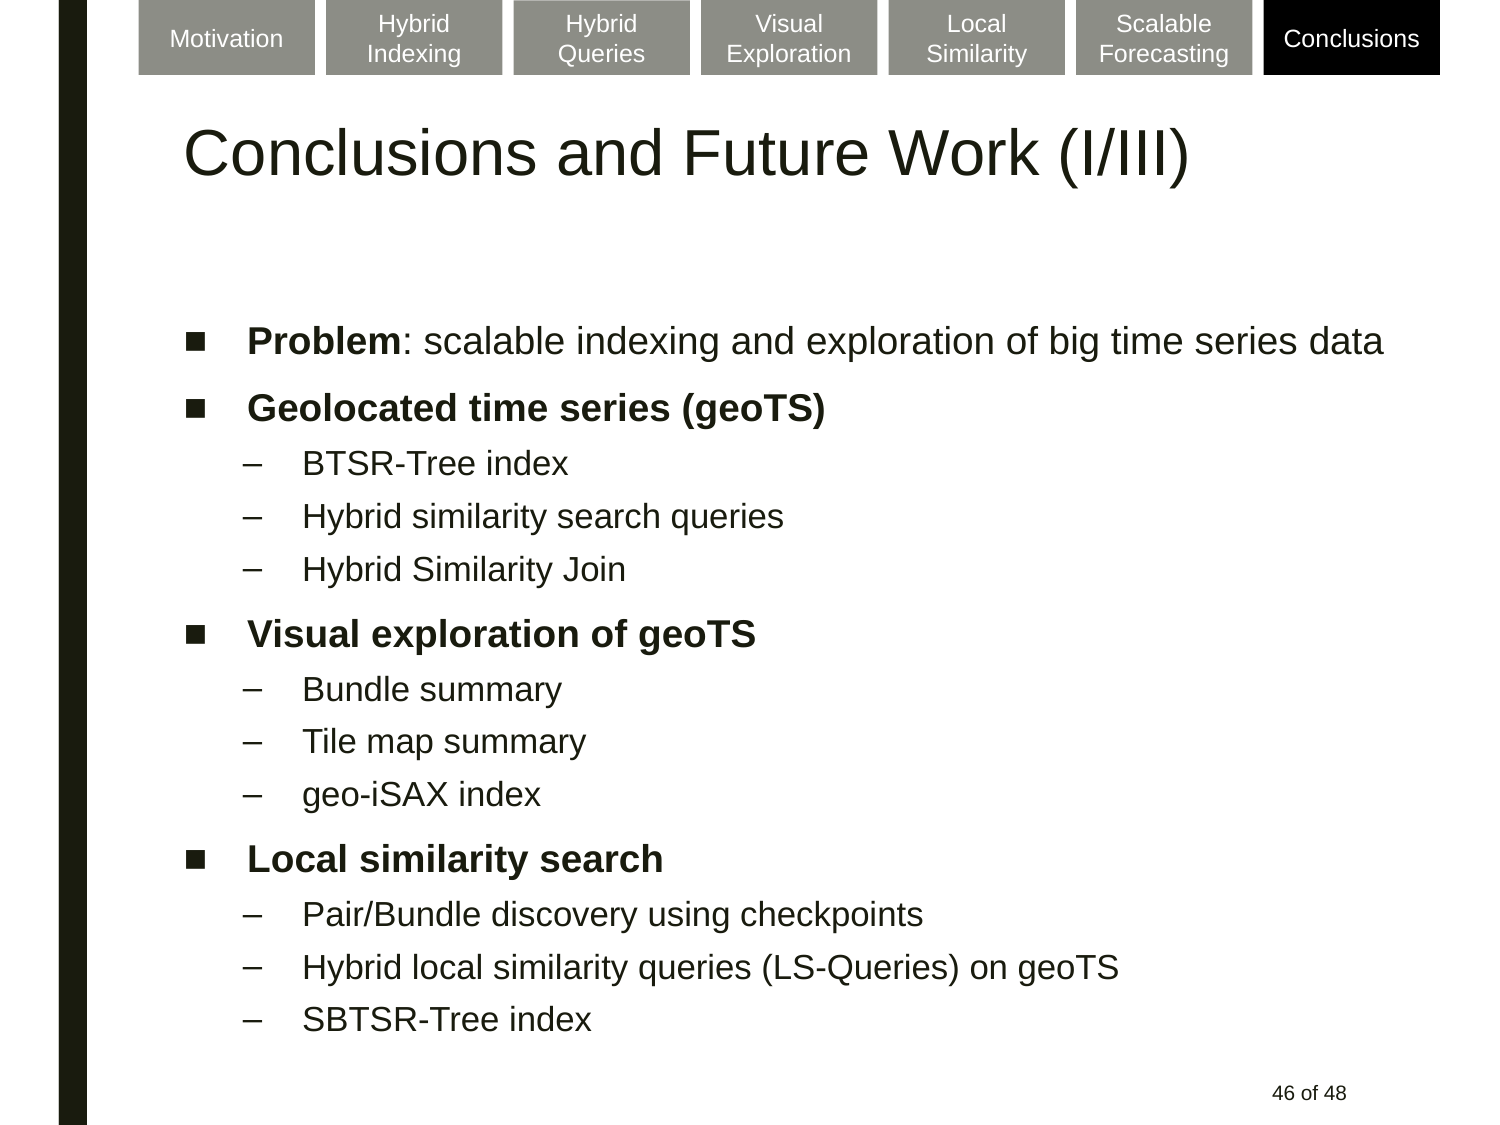

Motivation
Hybrid Indexing
Visual Exploration
Local Similarity
Scalable Forecasting
Conclusions
Hybrid Queries
# Conclusions and Future Work (I/III)
Problem: scalable indexing and exploration of big time series data
Geolocated time series (geoTS)
BTSR-Tree index
Hybrid similarity search queries
Hybrid Similarity Join
Visual exploration of geoTS
Bundle summary
Tile map summary
geo-iSAX index
Local similarity search
Pair/Bundle discovery using checkpoints
Hybrid local similarity queries (LS-Queries) on geoTS
SBTSR-Tree index

46 of 48